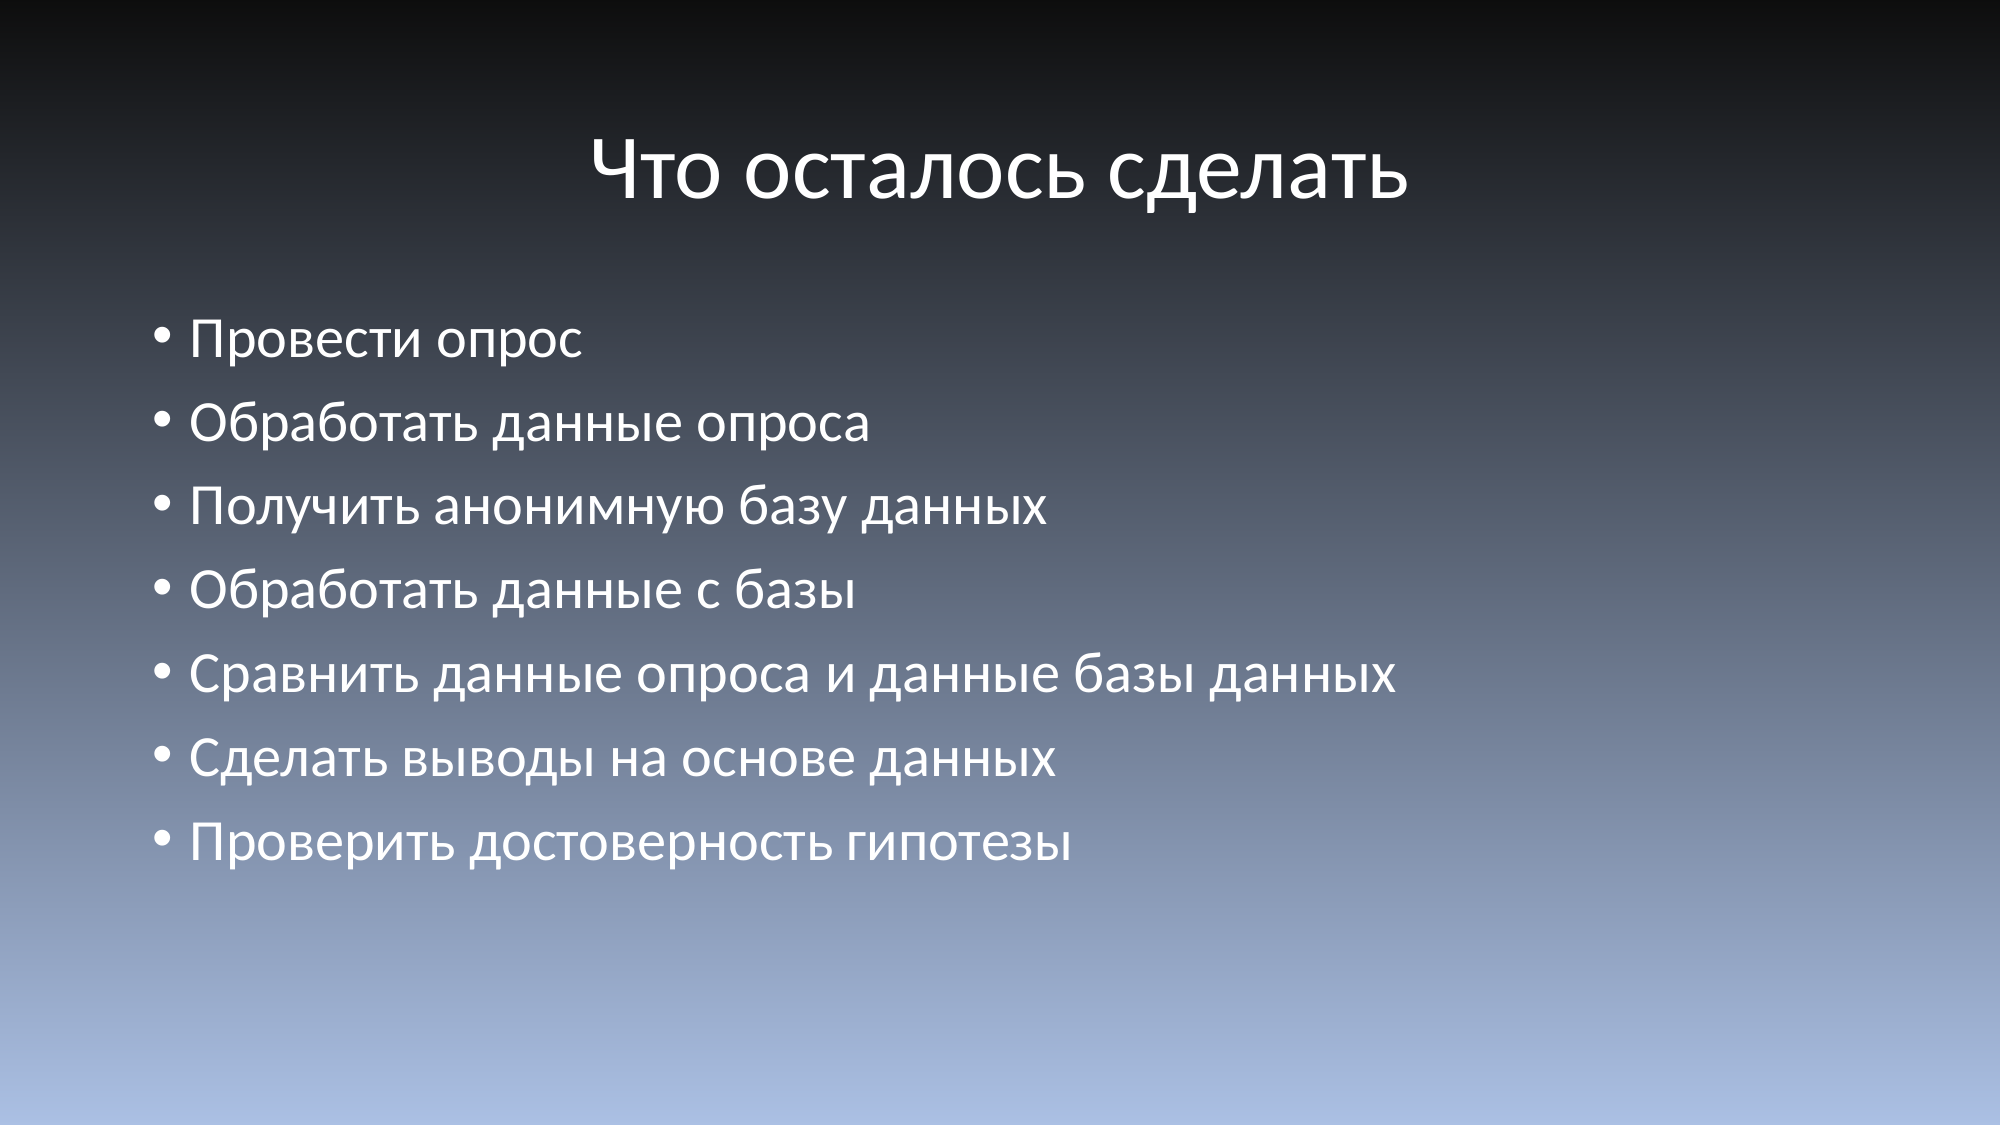

# Что осталось сделать
Провести опрос
Обработать данные опроса
Получить анонимную базу данных
Обработать данные с базы
Сравнить данные опроса и данные базы данных
Сделать выводы на основе данных
Проверить достоверность гипотезы